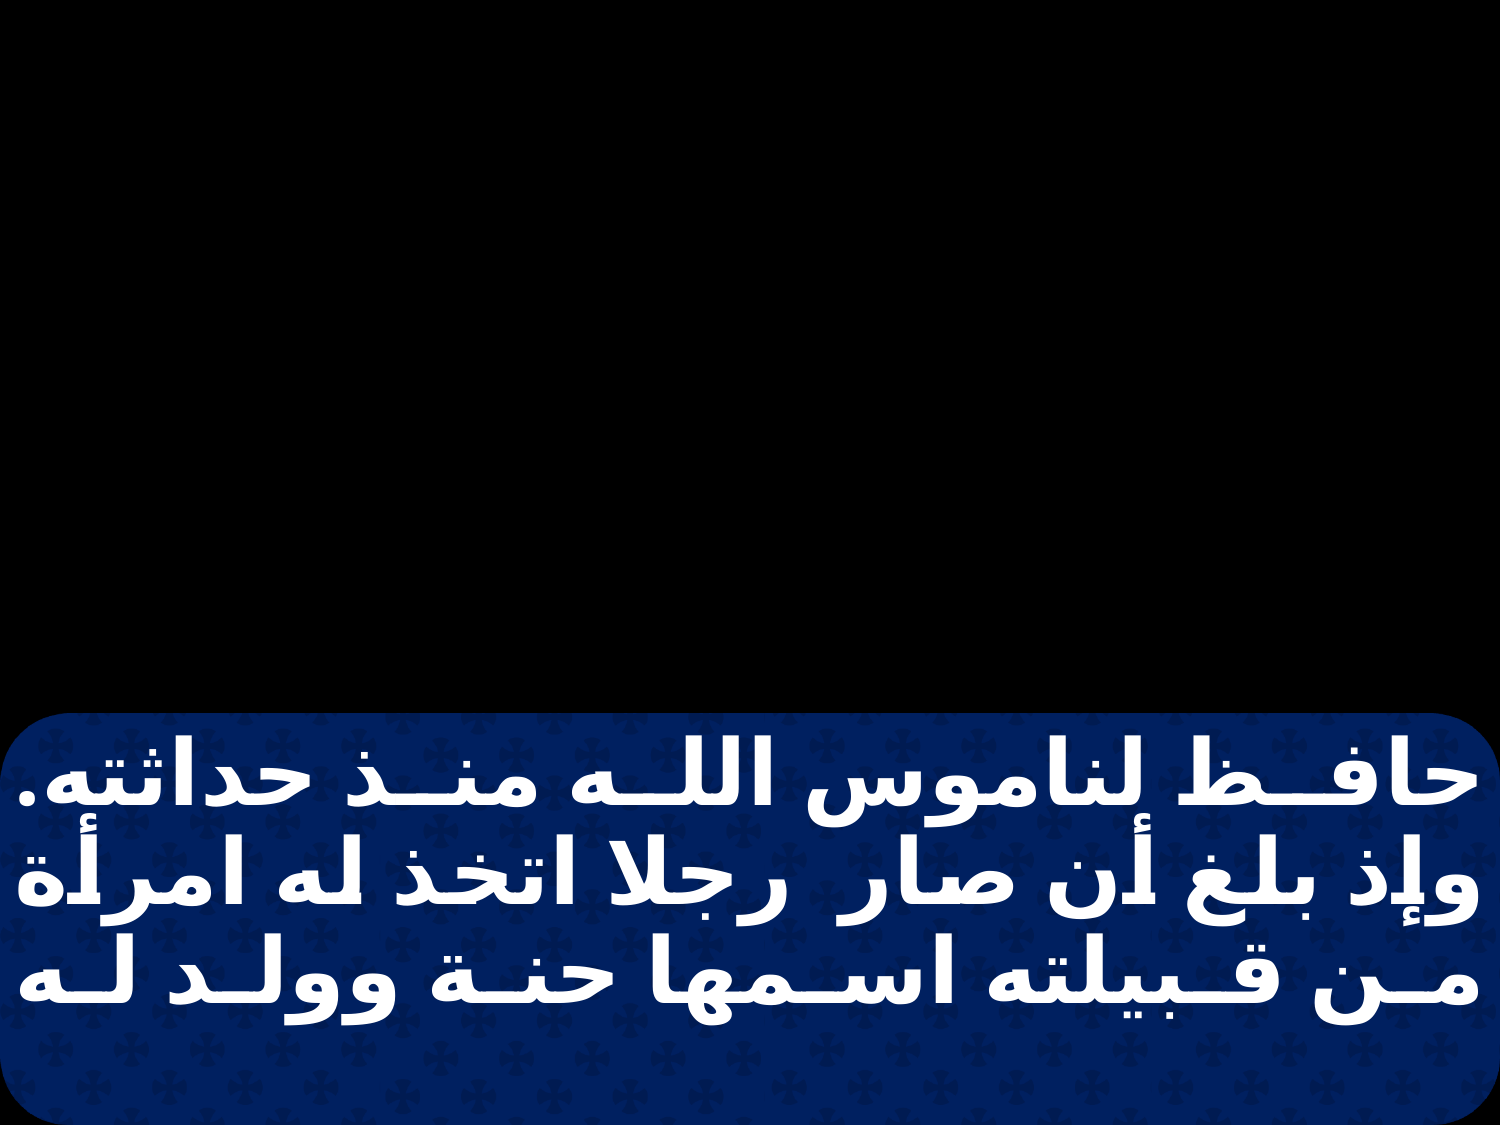

حافظ لناموس الله منذ حداثته. وإذ بلغ أن صار  رجلا اتخذ له امرأة من قبيلته اسمها حنة وولد له